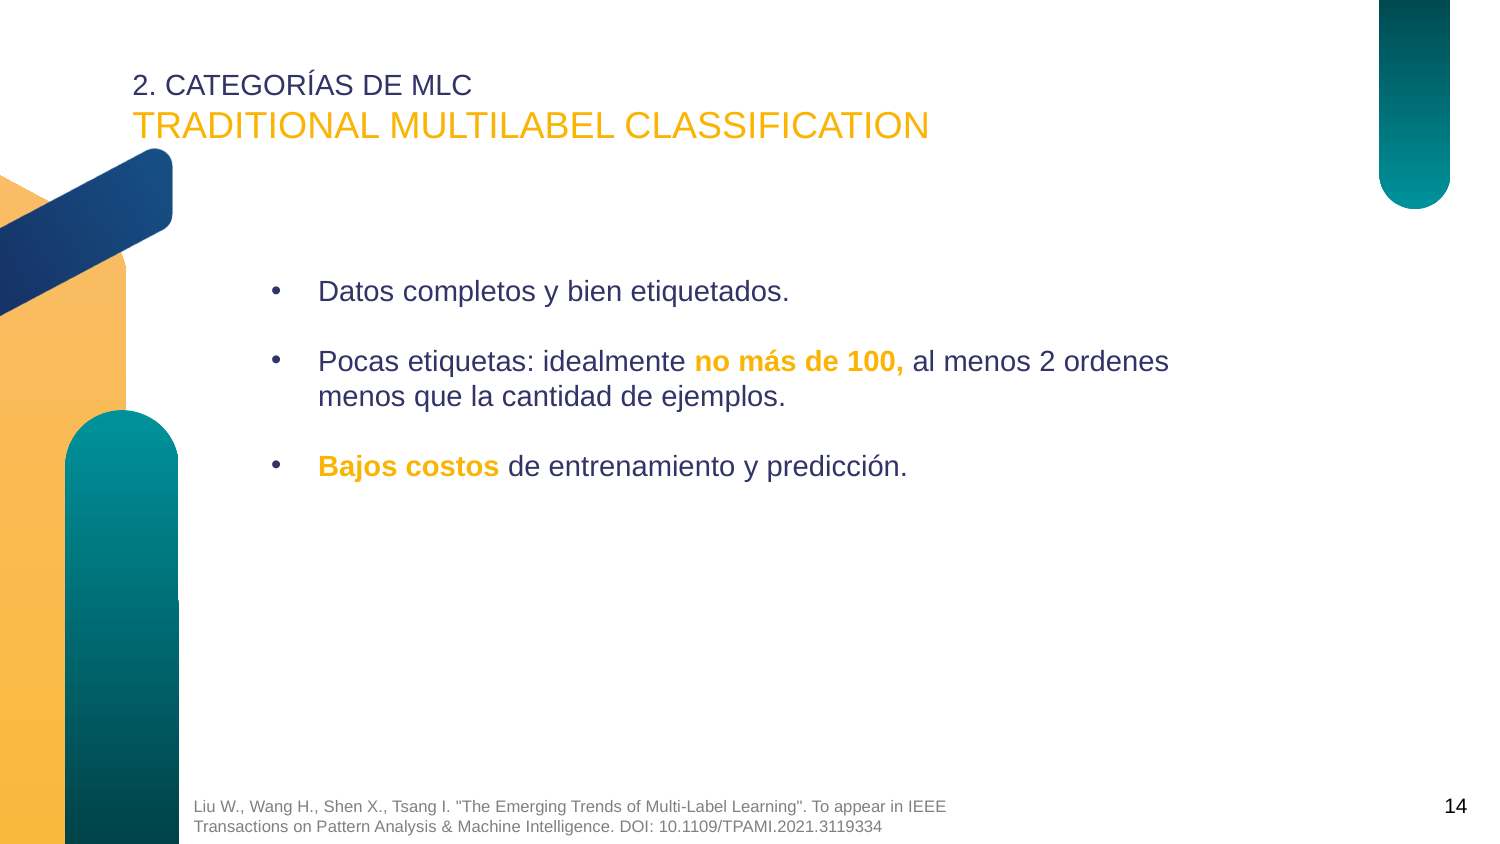

2. CATEGORÍAS DE MLC
TRADITIONAL MULTILABEL CLASSIFICATION
Datos completos y bien etiquetados.

Pocas etiquetas: idealmente no más de 100, al menos 2 ordenes menos que la cantidad de ejemplos.

Bajos costos de entrenamiento y predicción.

14
Liu W., Wang H., Shen X., Tsang I. "The Emerging Trends of Multi-Label Learning". To appear in IEEE Transactions on Pattern Analysis & Machine Intelligence. DOI: 10.1109/TPAMI.2021.3119334